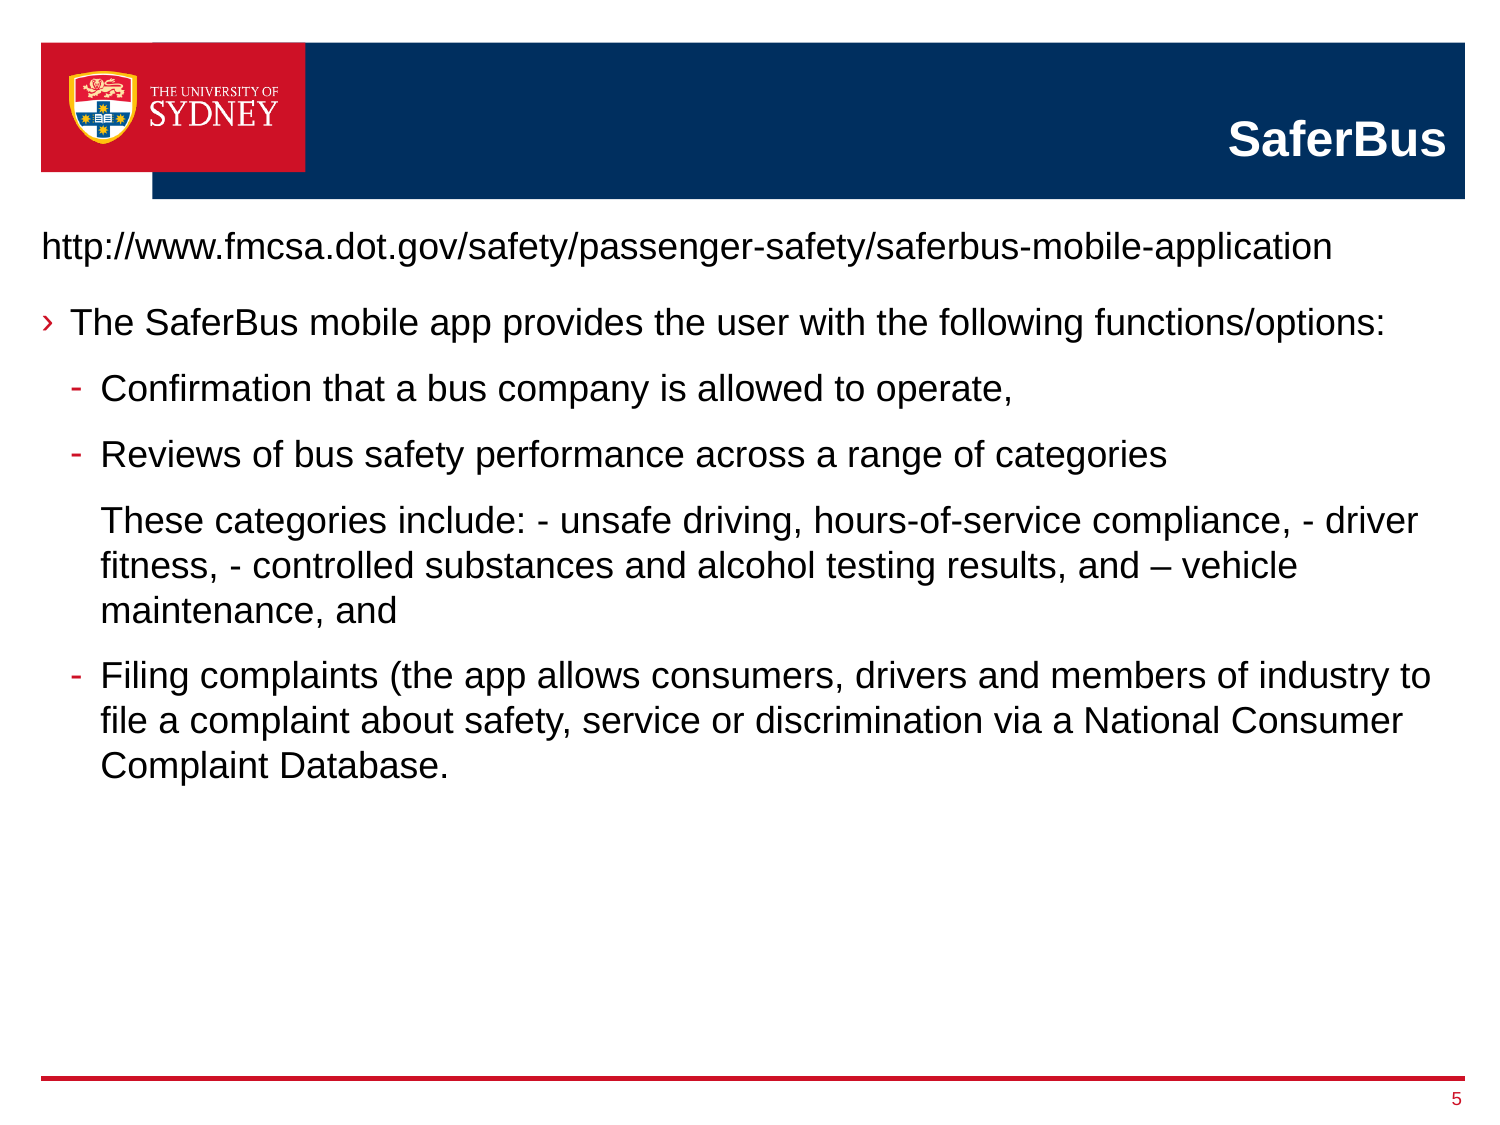

# SaferBus
http://www.fmcsa.dot.gov/safety/passenger-safety/saferbus-mobile-application
The SaferBus mobile app provides the user with the following functions/options:
Confirmation that a bus company is allowed to operate,
Reviews of bus safety performance across a range of categories
	These categories include: - unsafe driving, hours-of-service compliance, - driver fitness, - controlled substances and alcohol testing results, and – vehicle maintenance, and
Filing complaints (the app allows consumers, drivers and members of industry to file a complaint about safety, service or discrimination via a National Consumer Complaint Database.

5